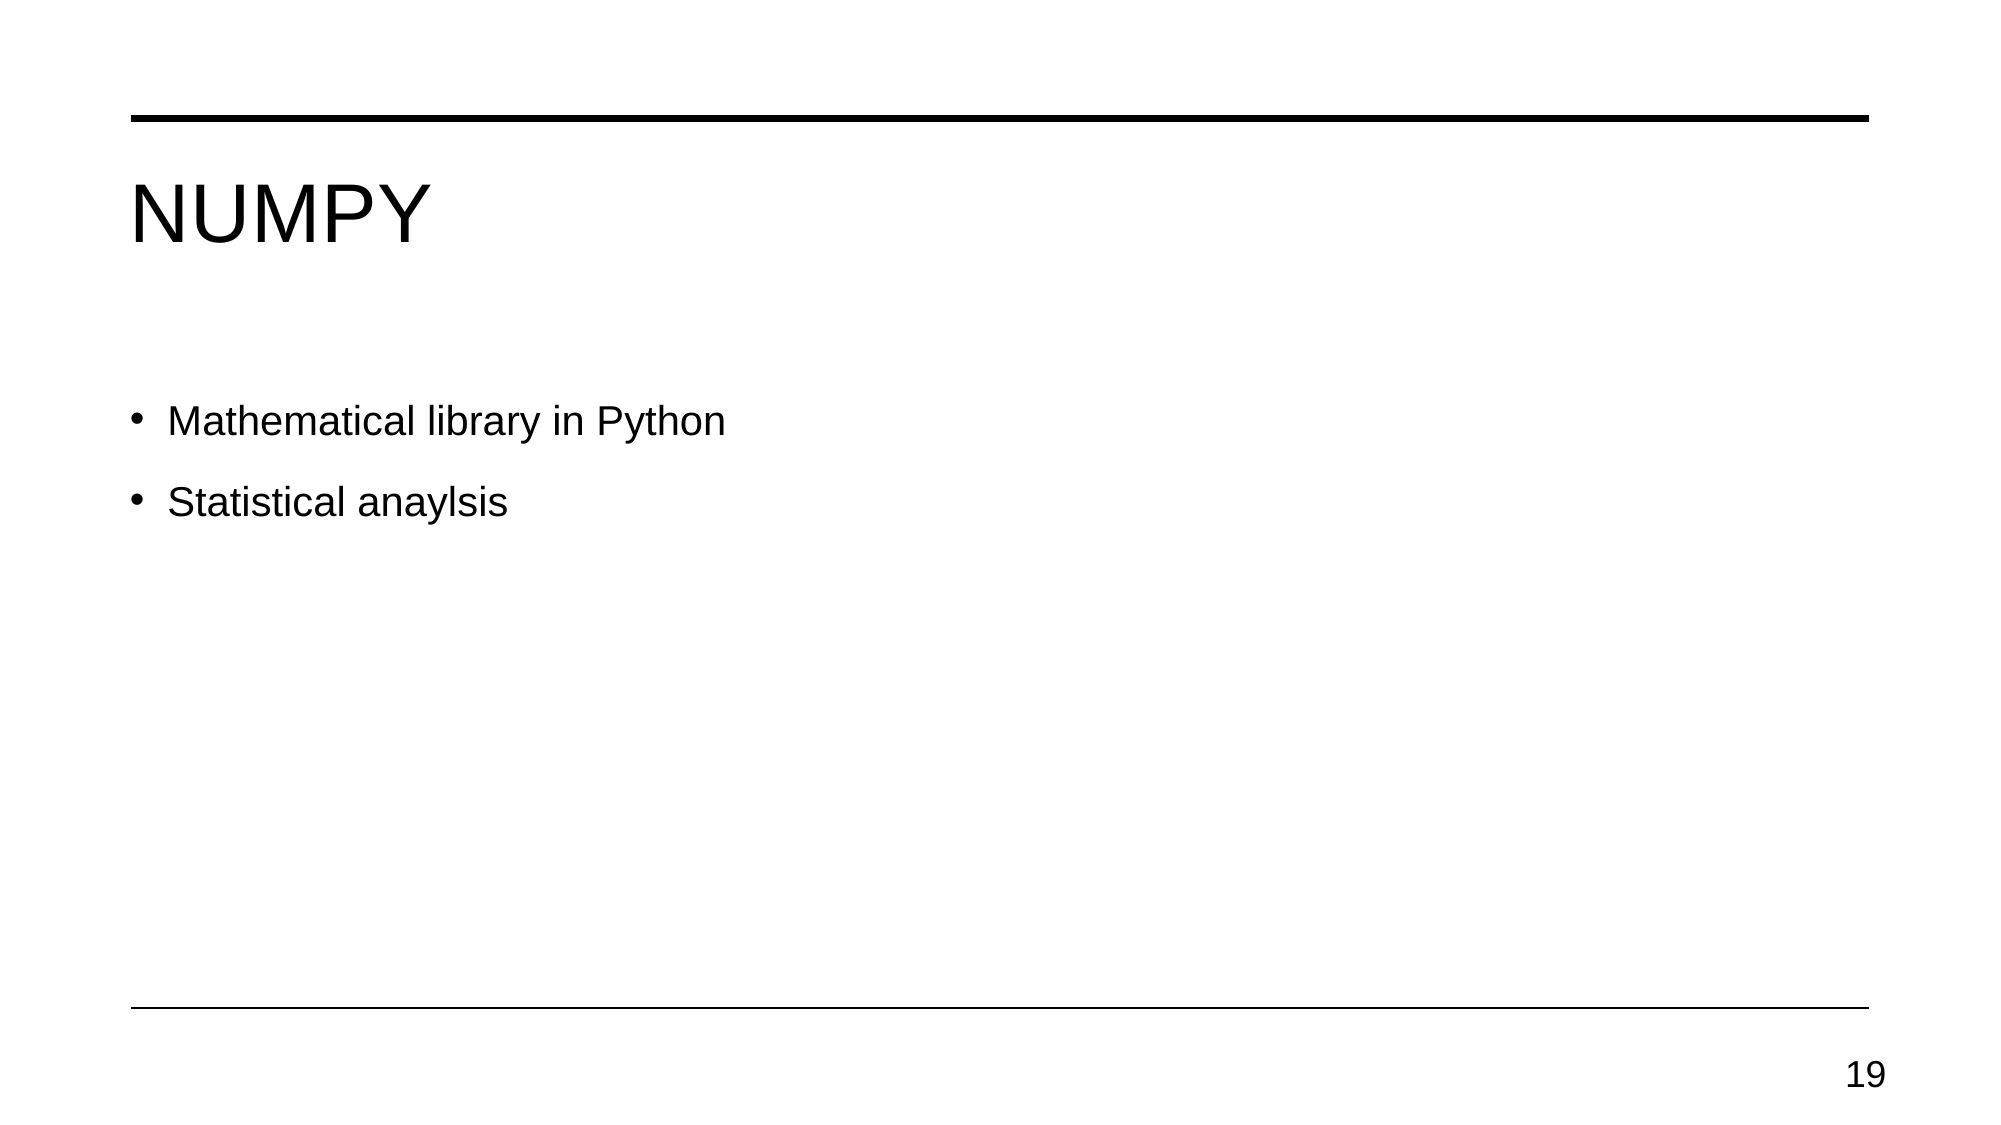

# Numpy
Mathematical library in Python
Statistical anaylsis
19